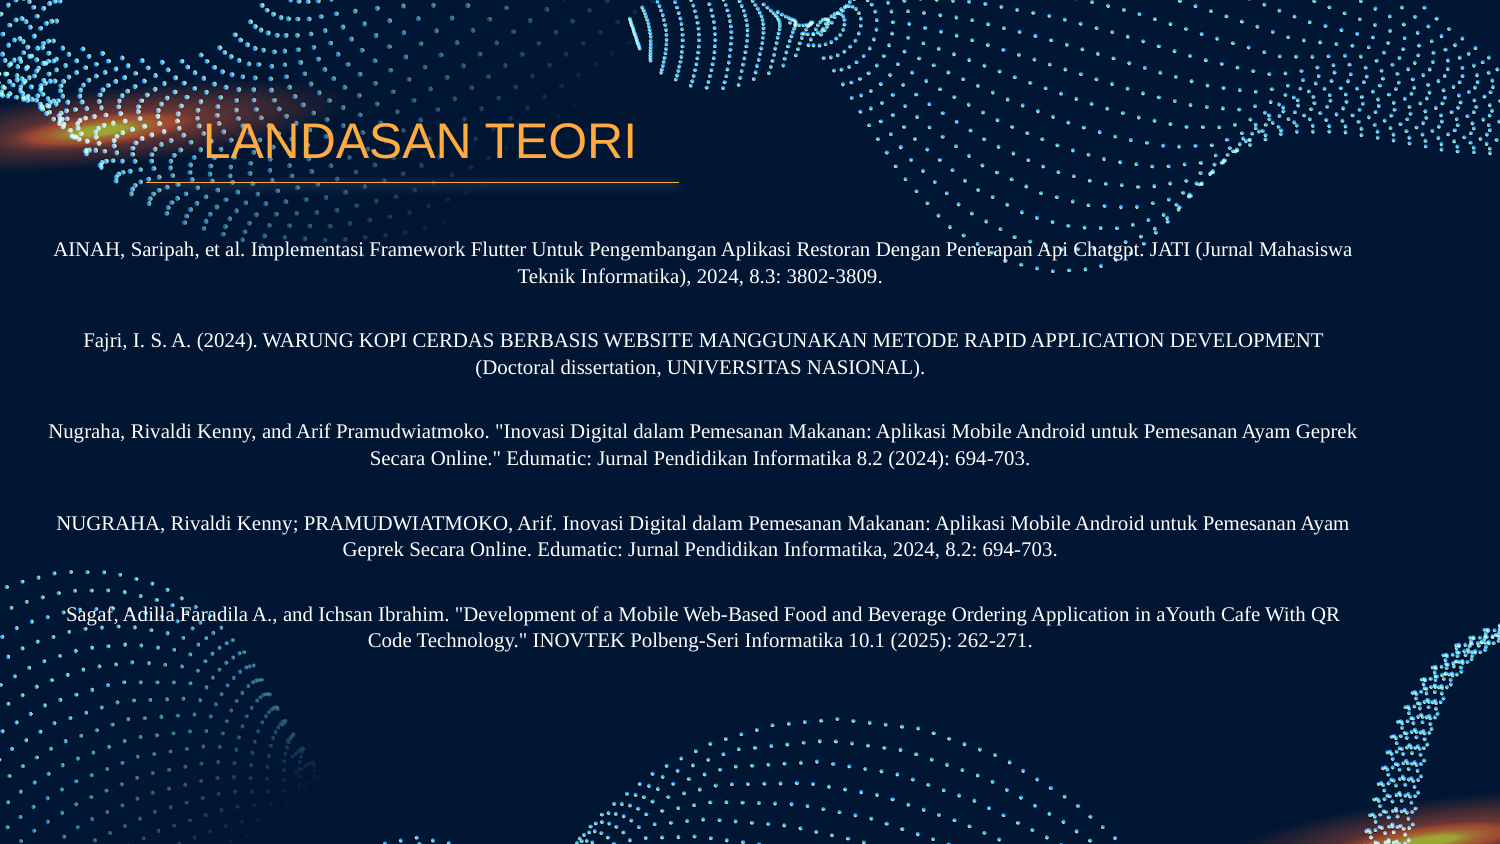

LANDASAN TEORI
AINAH, Saripah, et al. Implementasi Framework Flutter Untuk Pengembangan Aplikasi Restoran Dengan Penerapan Api Chatgpt. JATI (Jurnal Mahasiswa Teknik Informatika), 2024, 8.3: 3802-3809.

Fajri, I. S. A. (2024). WARUNG KOPI CERDAS BERBASIS WEBSITE MANGGUNAKAN METODE RAPID APPLICATION DEVELOPMENT (Doctoral dissertation, UNIVERSITAS NASIONAL).

Nugraha, Rivaldi Kenny, and Arif Pramudwiatmoko. "Inovasi Digital dalam Pemesanan Makanan: Aplikasi Mobile Android untuk Pemesanan Ayam Geprek Secara Online." Edumatic: Jurnal Pendidikan Informatika 8.2 (2024): 694-703.

NUGRAHA, Rivaldi Kenny; PRAMUDWIATMOKO, Arif. Inovasi Digital dalam Pemesanan Makanan: Aplikasi Mobile Android untuk Pemesanan Ayam Geprek Secara Online. Edumatic: Jurnal Pendidikan Informatika, 2024, 8.2: 694-703.

Sagaf, Adilla Faradila A., and Ichsan Ibrahim. "Development of a Mobile Web-Based Food and Beverage Ordering Application in aYouth Cafe With QR Code Technology." INOVTEK Polbeng-Seri Informatika 10.1 (2025): 262-271.